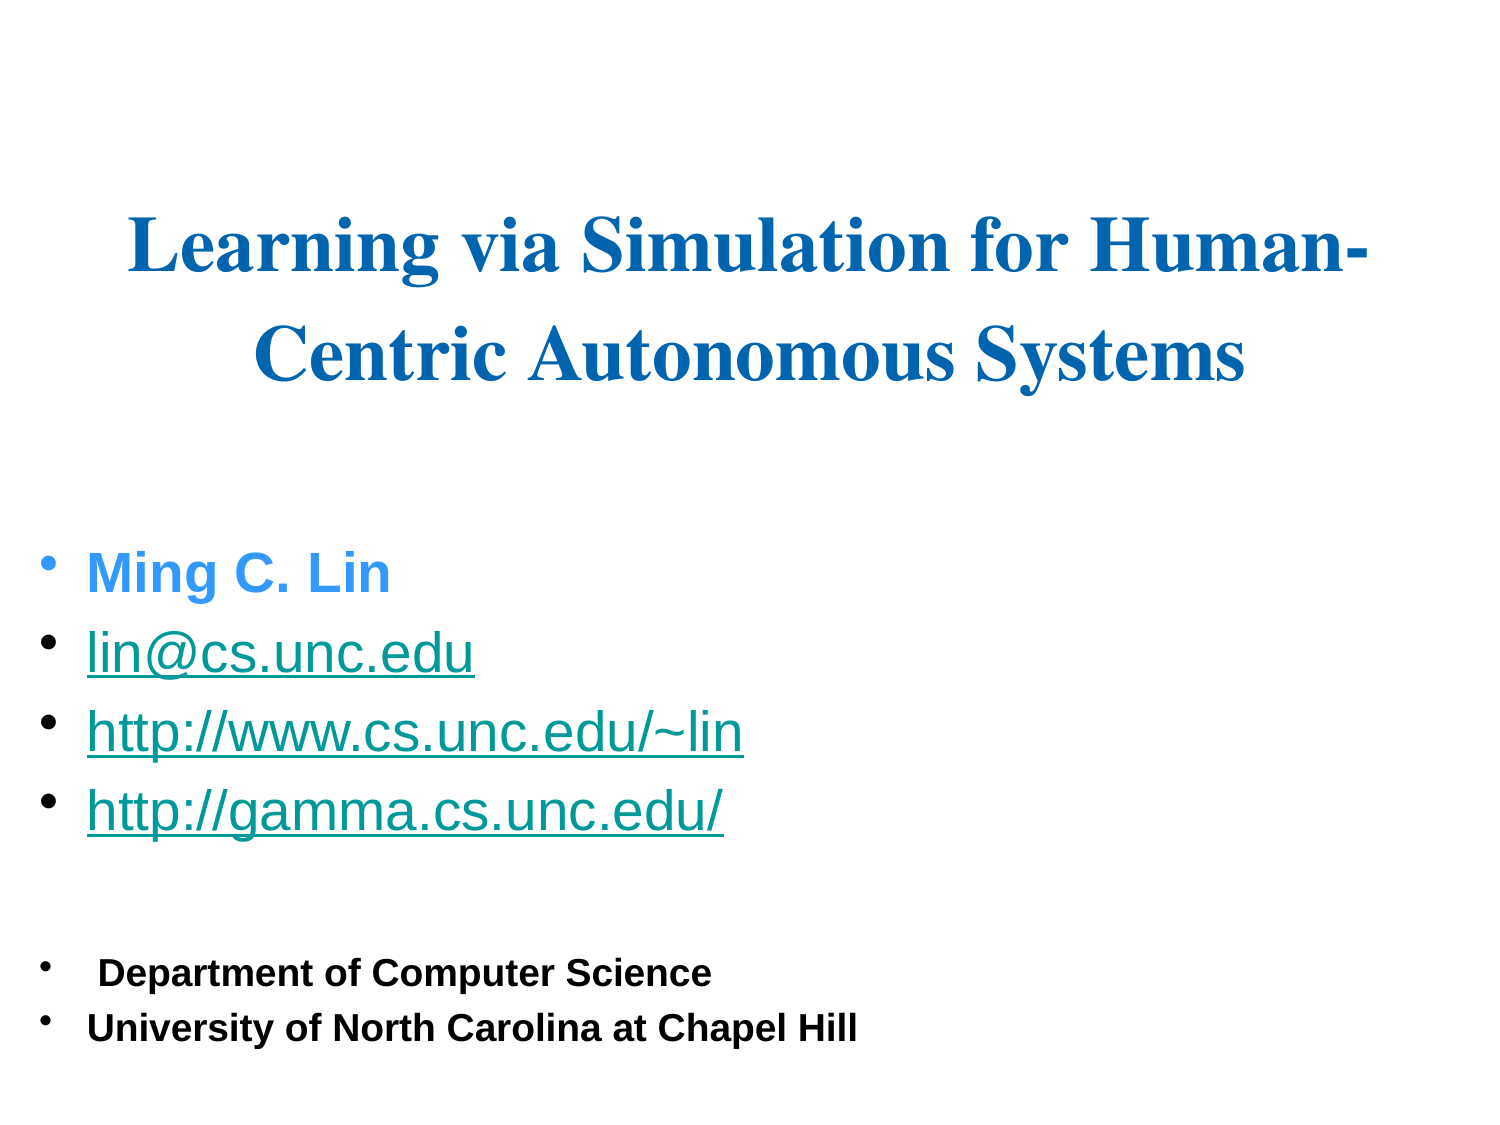

# Learning via Simulation for Human-Centric Autonomous Systems

Ming C. Lin
lin@cs.unc.edu
http://www.cs.unc.edu/~lin
http://gamma.cs.unc.edu/

 Department of Computer Science
University of North Carolina at Chapel Hill